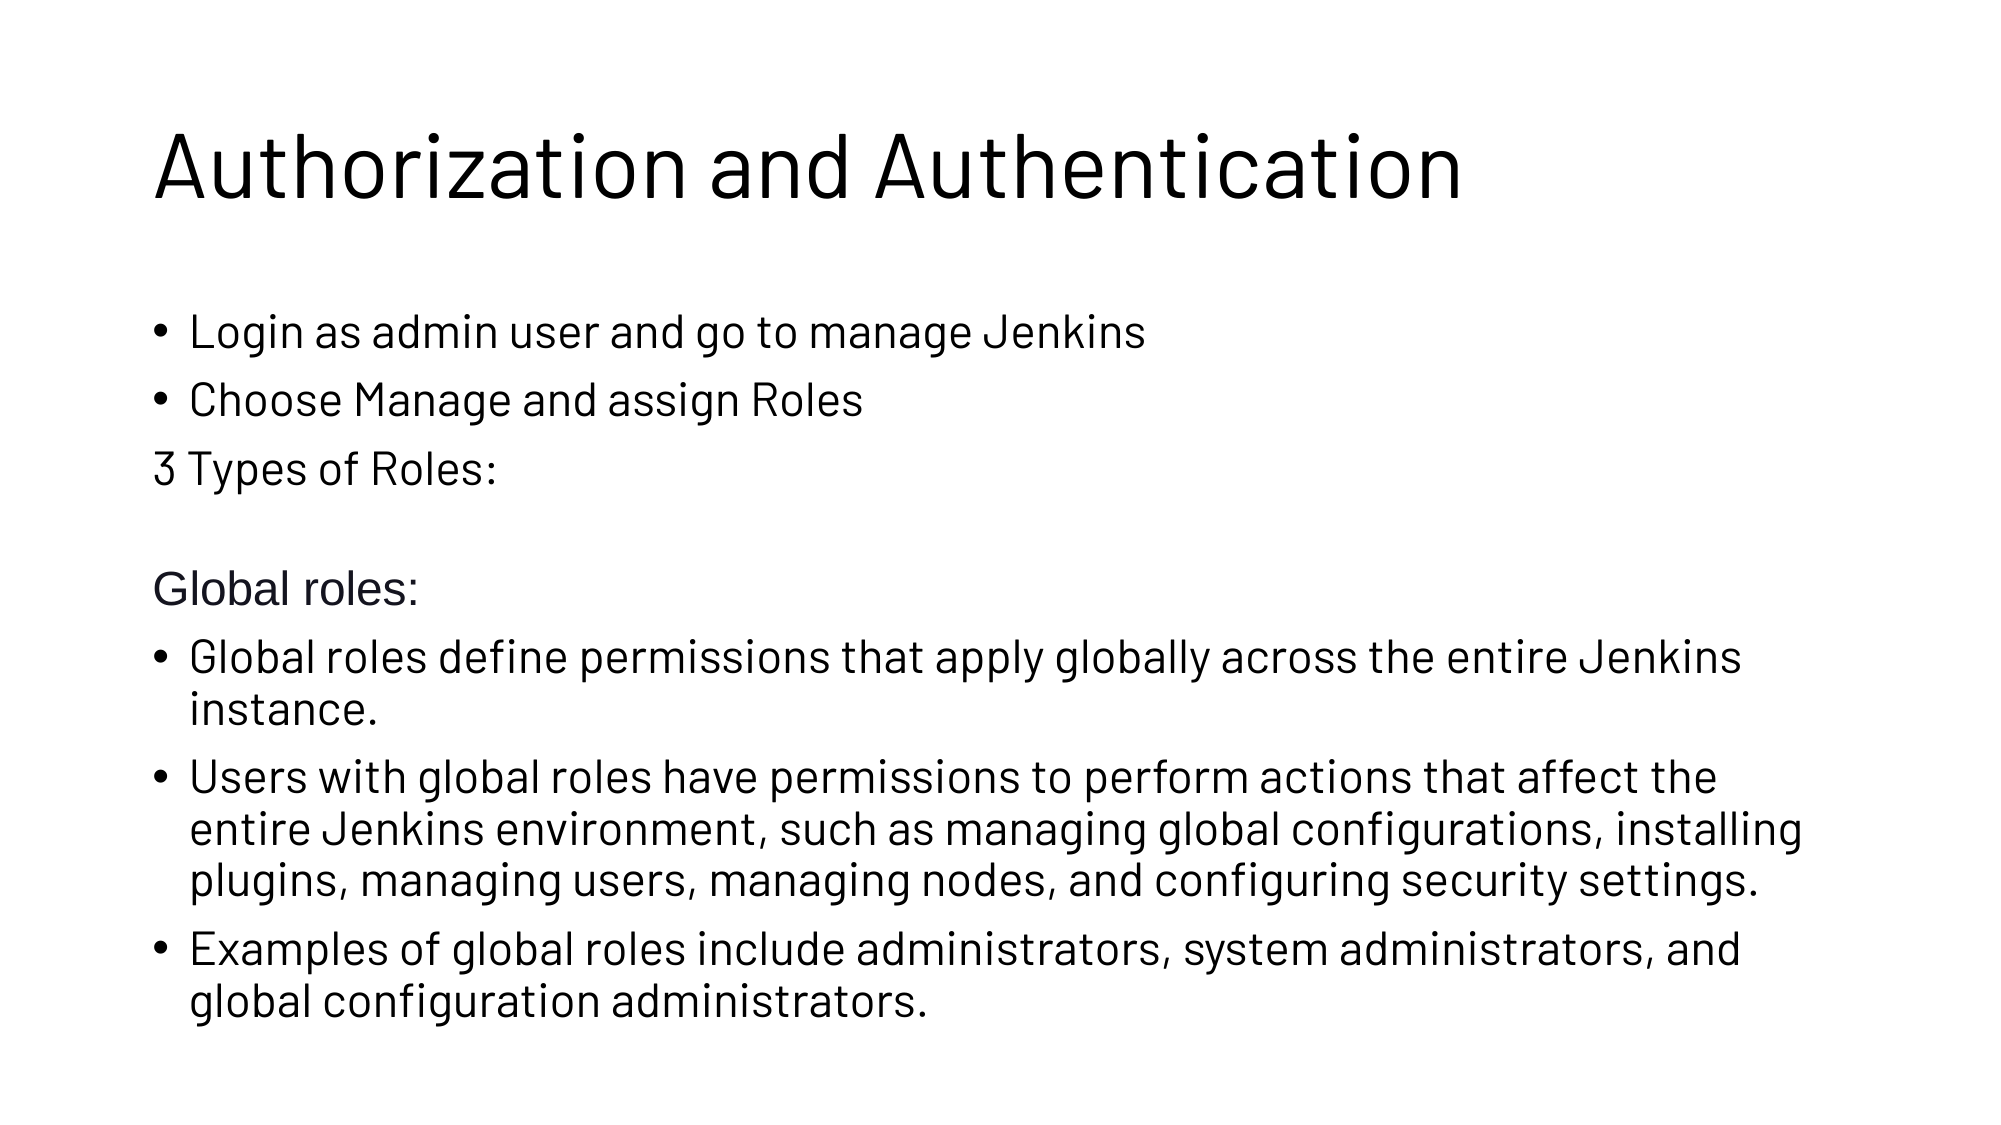

# Authorization and Authentication
Login as admin user and go to manage Jenkins
Choose Manage and assign Roles
3 Types of Roles:
Global roles:
Global roles define permissions that apply globally across the entire Jenkins instance.
Users with global roles have permissions to perform actions that affect the entire Jenkins environment, such as managing global configurations, installing plugins, managing users, managing nodes, and configuring security settings.
Examples of global roles include administrators, system administrators, and global configuration administrators.